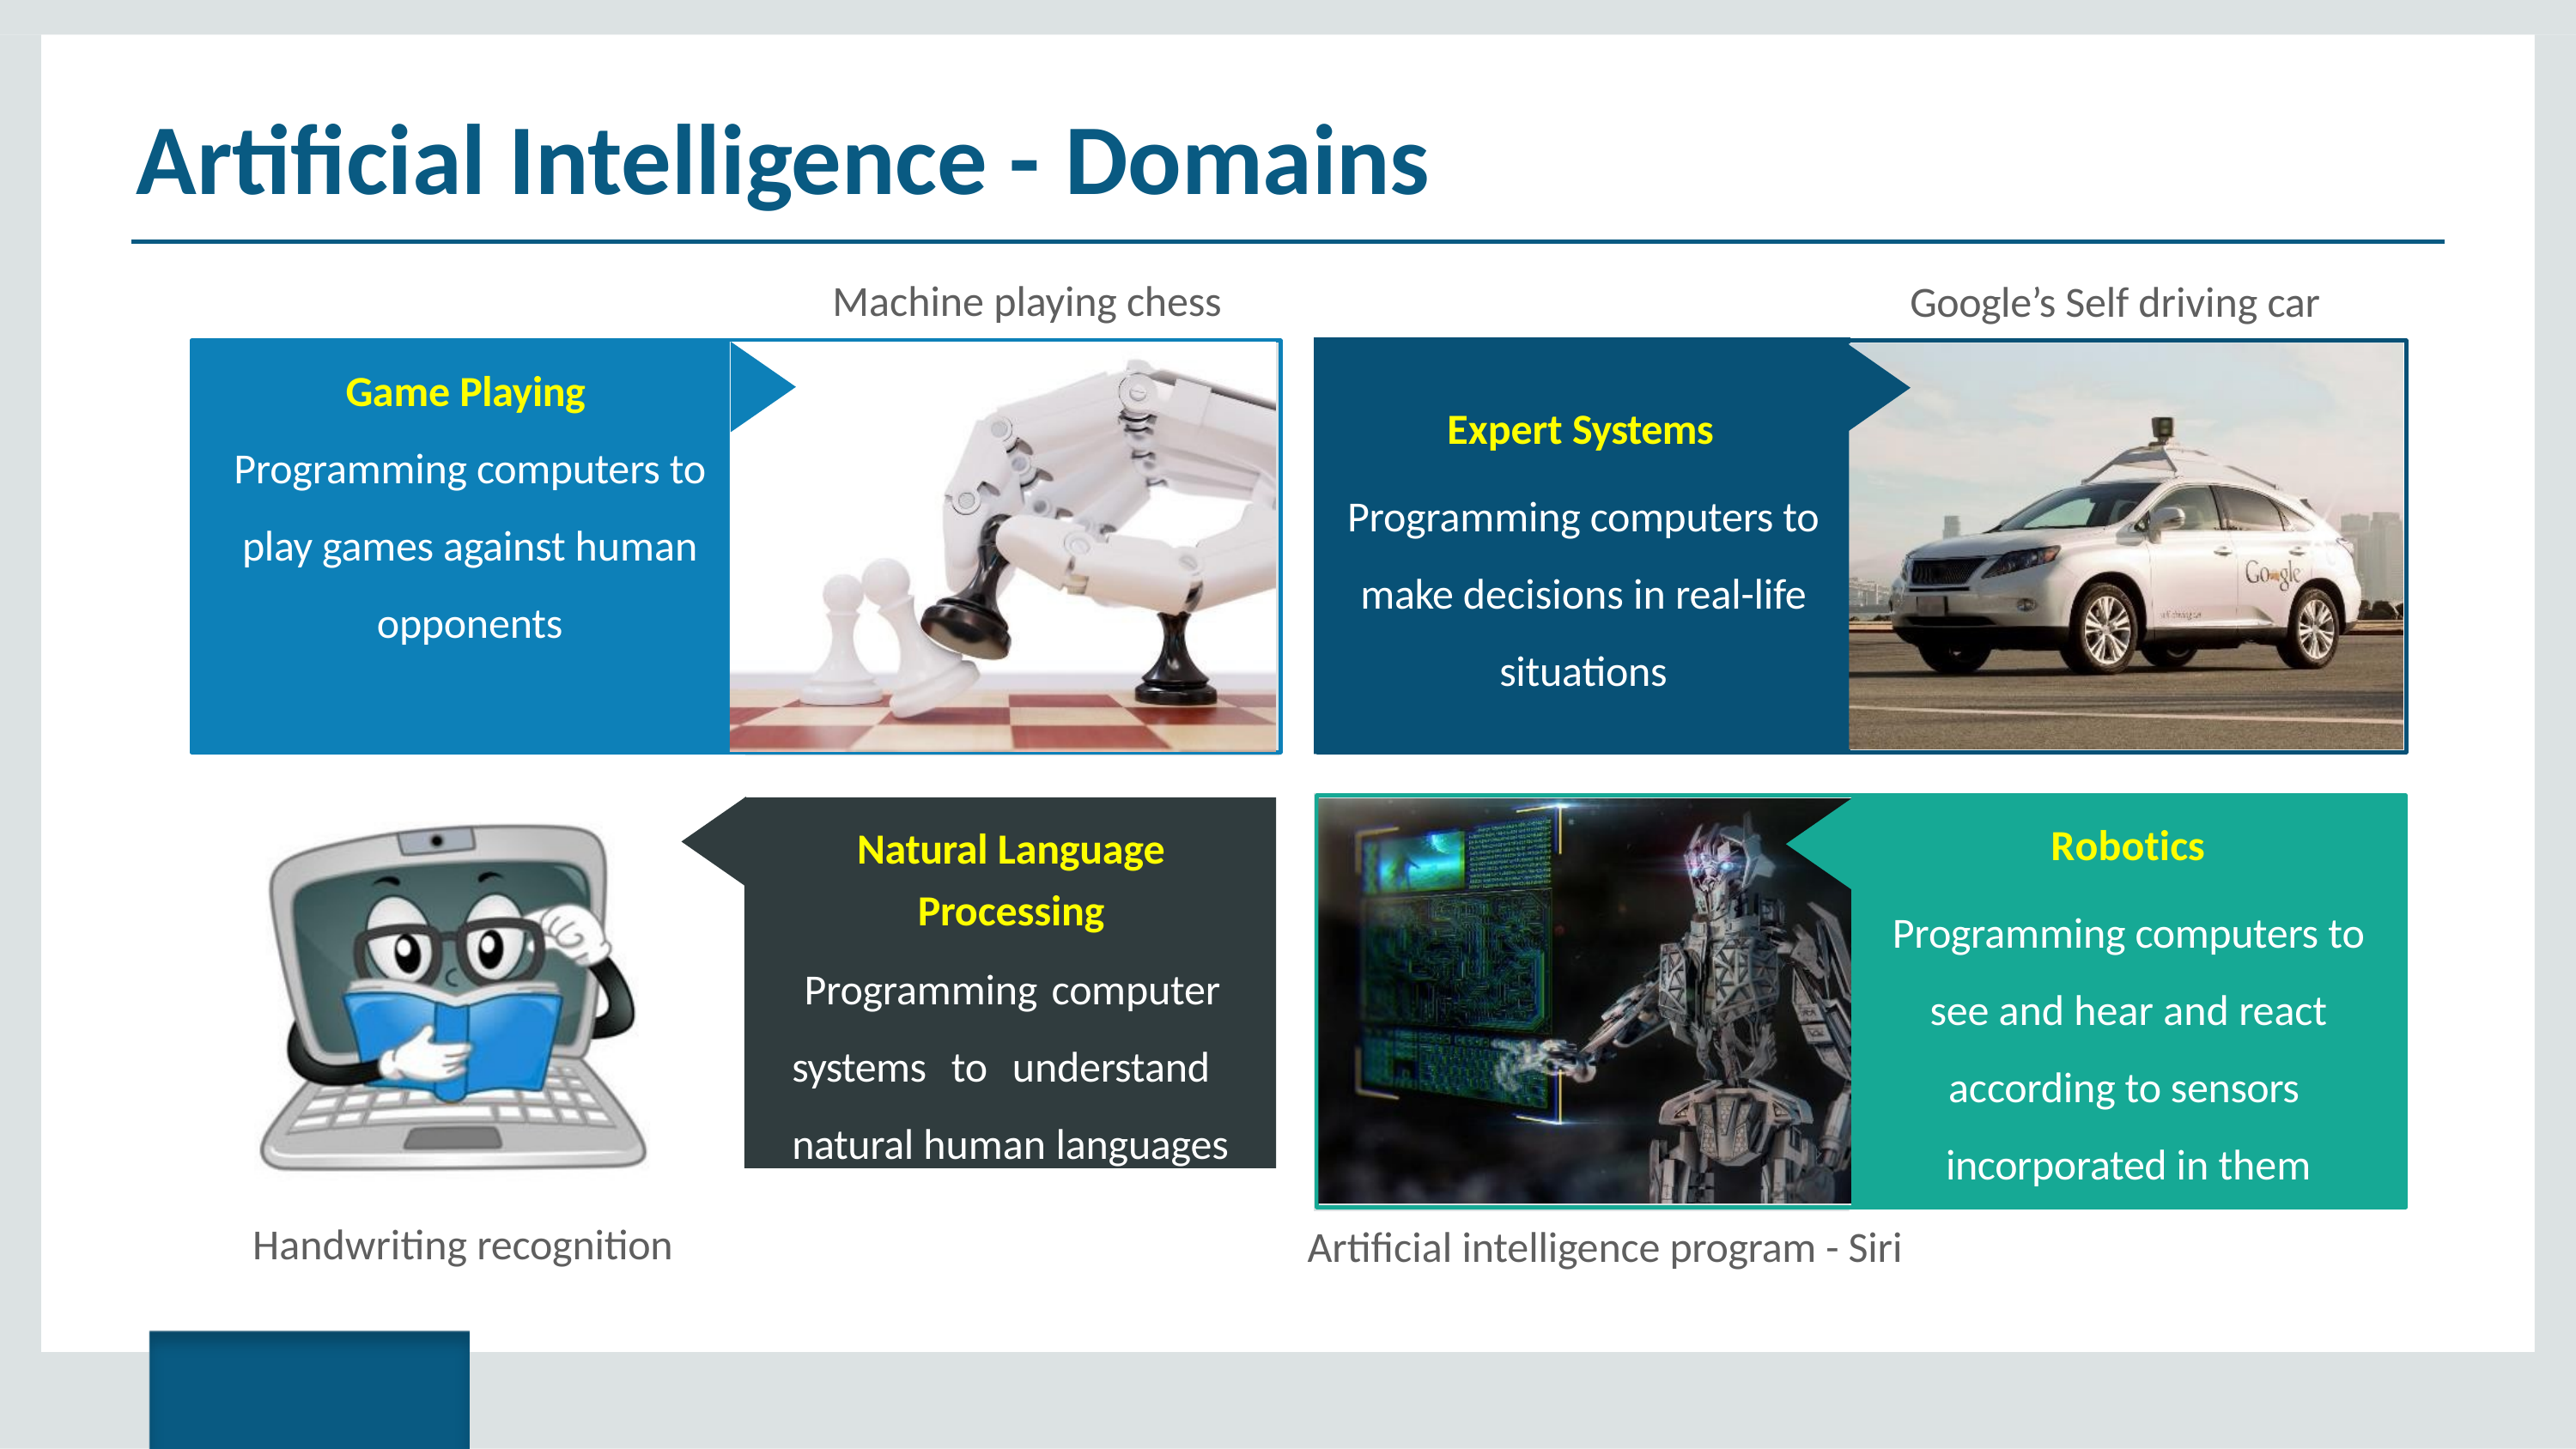

# Artificial Intelligence - Domains

Machine playing chess
Google’s Self driving car
Game Playing  Programming computers to  play games against human  opponents

Expert Systems
Programming computers to  make decisions in real-life  situations
Add Text Here
Add Text Here

Natural Language
Processing
Programming computer  systems to understand  natural human languages

Robotics

Programming computers to  see and hear and react  according to sensors  incorporated in them
Handwriting recognition
Artificial intelligence program - Siri